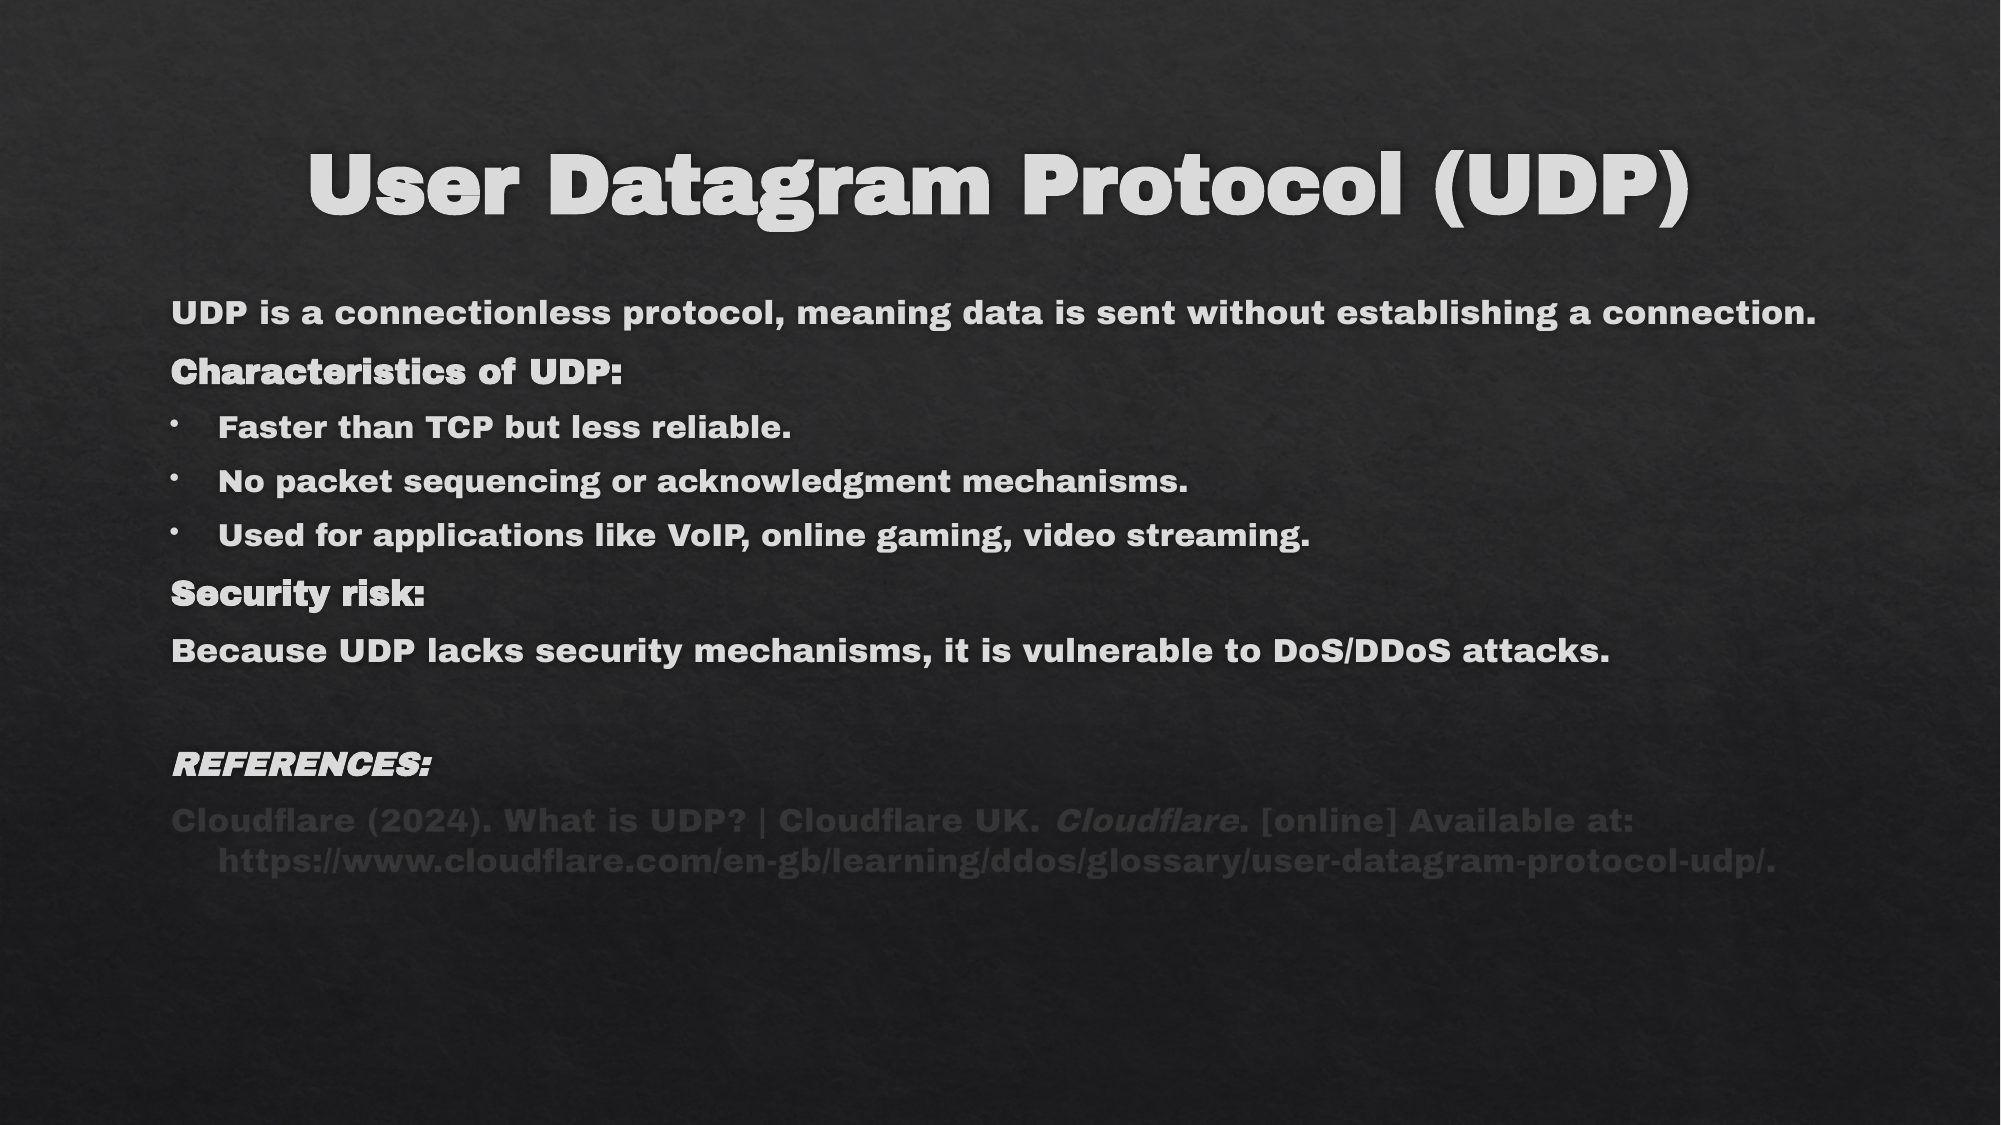

# User Datagram Protocol (UDP)
UDP is a connectionless protocol, meaning data is sent without establishing a connection.
Characteristics of UDP:
Faster than TCP but less reliable.
No packet sequencing or acknowledgment mechanisms.
Used for applications like VoIP, online gaming, video streaming.
Security risk:
Because UDP lacks security mechanisms, it is vulnerable to DoS/DDoS attacks.

REFERENCES:
Cloudflare (2024). What is UDP? | Cloudflare UK. Cloudflare. [online] Available at: https://www.cloudflare.com/en-gb/learning/ddos/glossary/user-datagram-protocol-udp/.